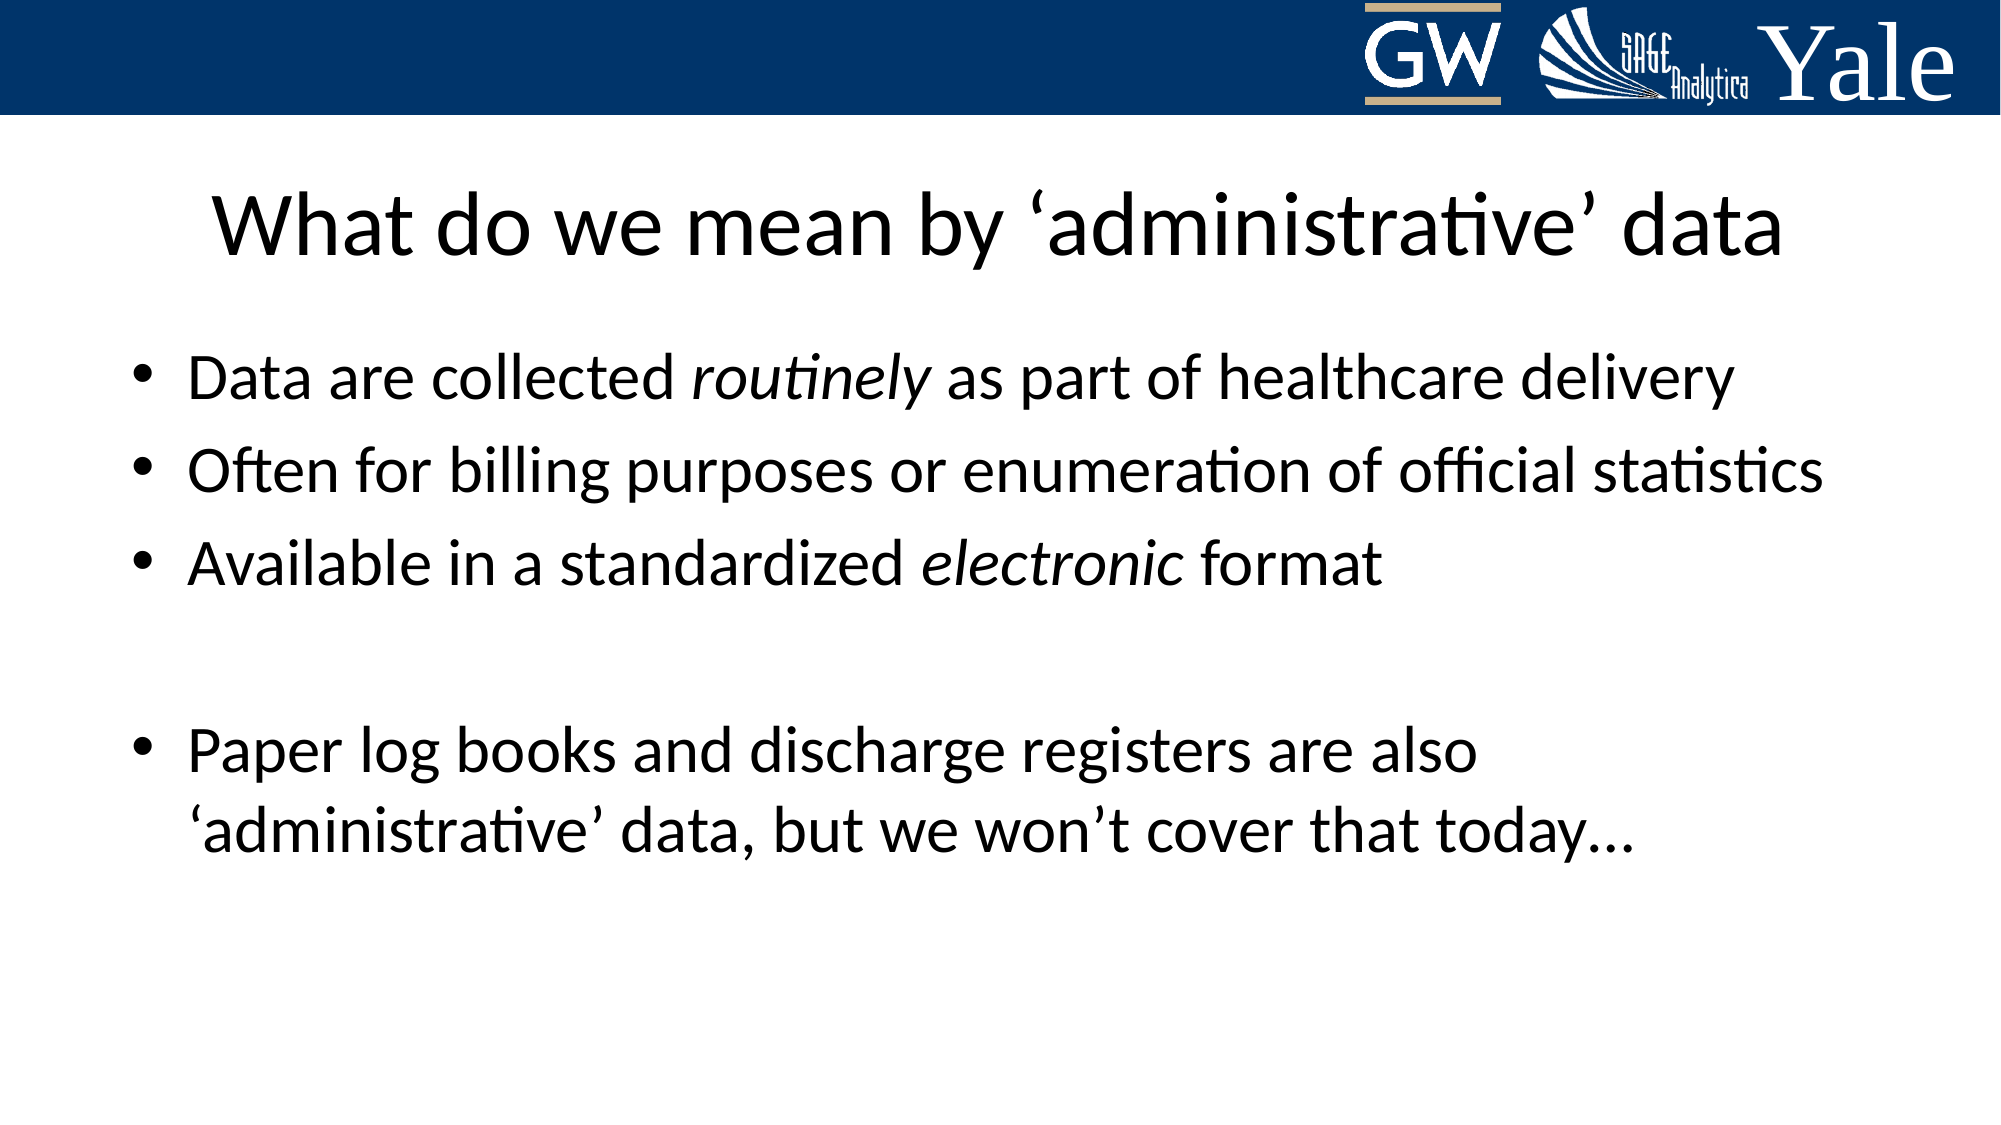

# What do we mean by ‘administrative’ data
Data are collected routinely as part of healthcare delivery
Often for billing purposes or enumeration of official statistics
Available in a standardized electronic format

Paper log books and discharge registers are also ‘administrative’ data, but we won’t cover that today…